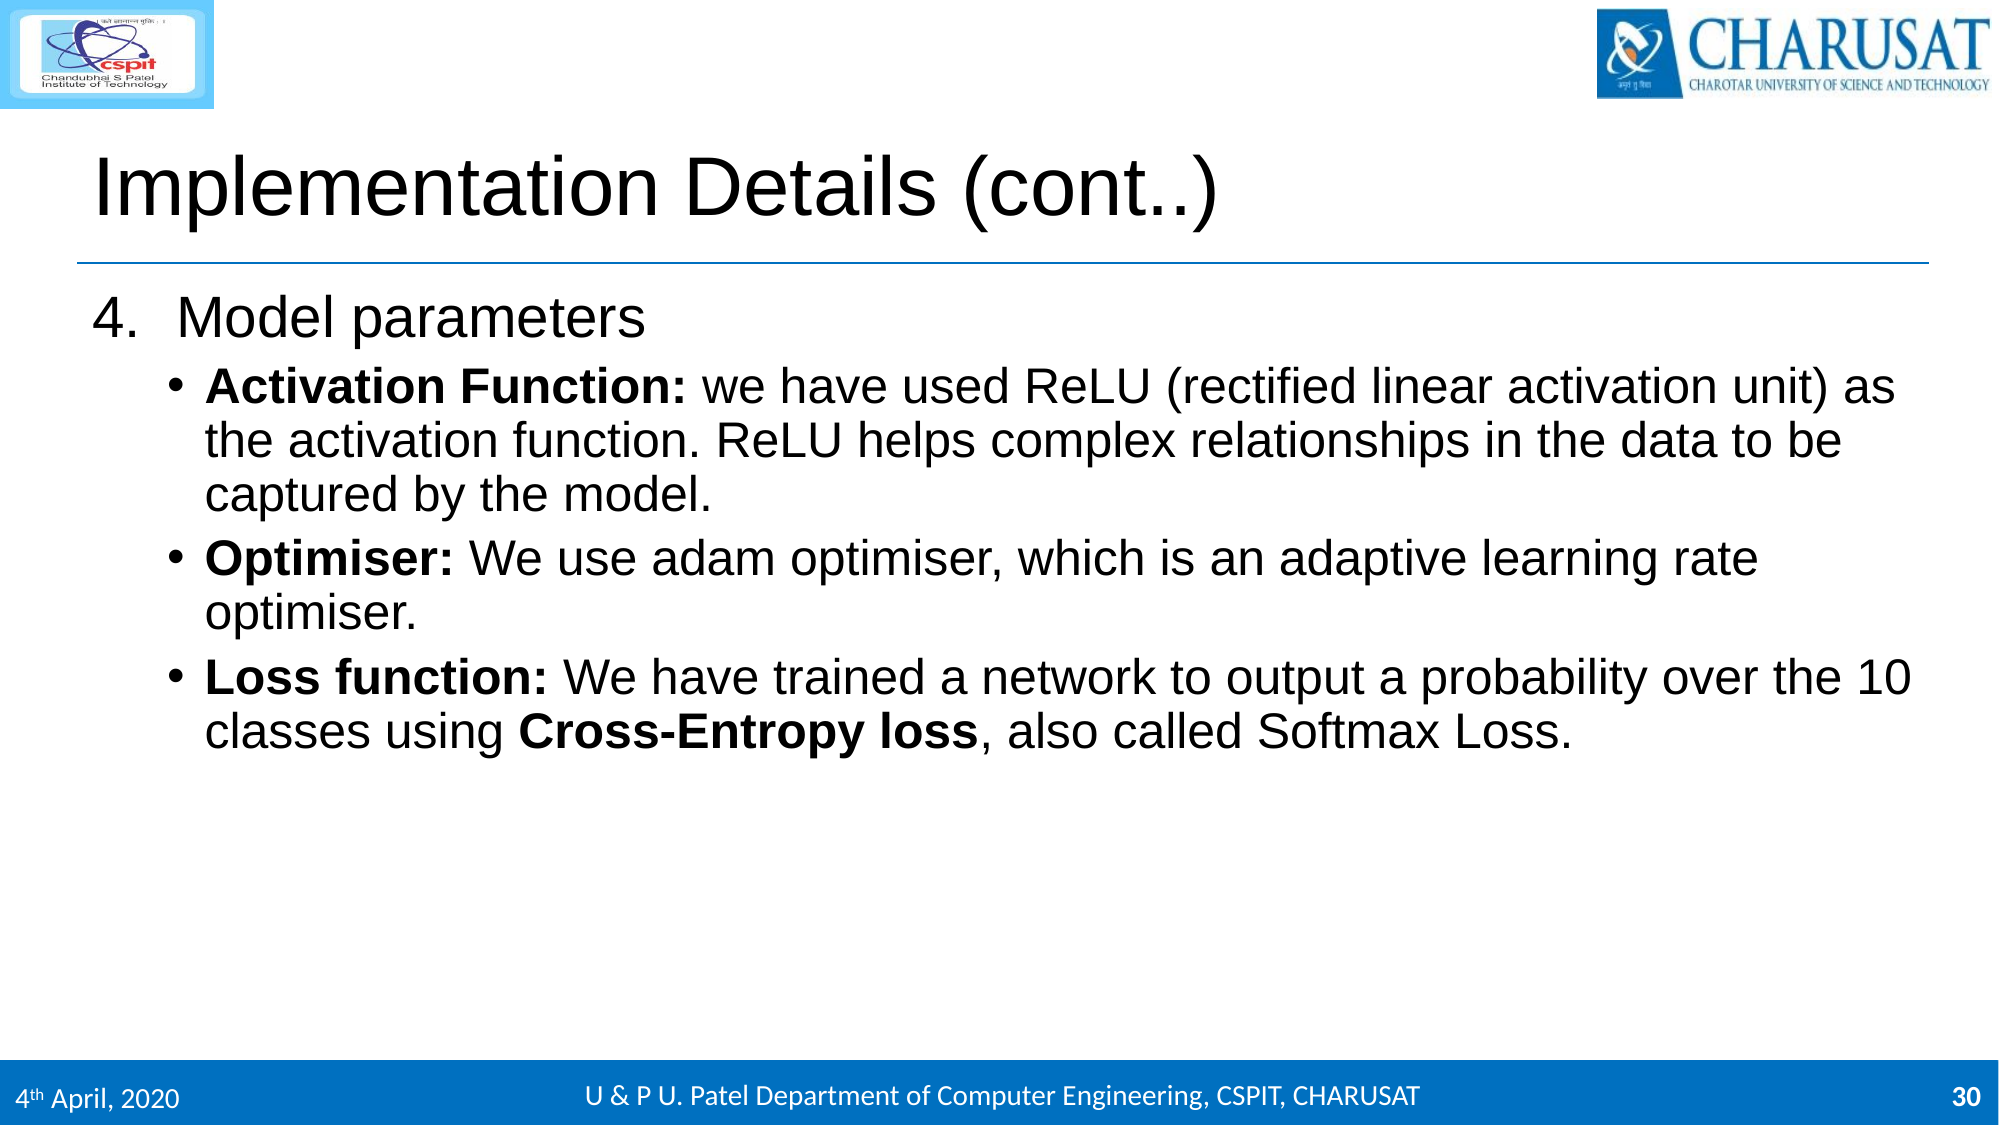

# Implementation Details (cont..)
Model parameters
Activation Function: we have used ReLU (rectified linear activation unit) as the activation function. ReLU helps complex relationships in the data to be captured by the model.
Optimiser: We use adam optimiser, which is an adaptive learning rate optimiser.
Loss function: We have trained a network to output a probability over the 10 classes using Cross-Entropy loss, also called Softmax Loss.

U & P U. Patel Department of Computer Engineering, CSPIT, CHARUSAT
30
4th April, 2020